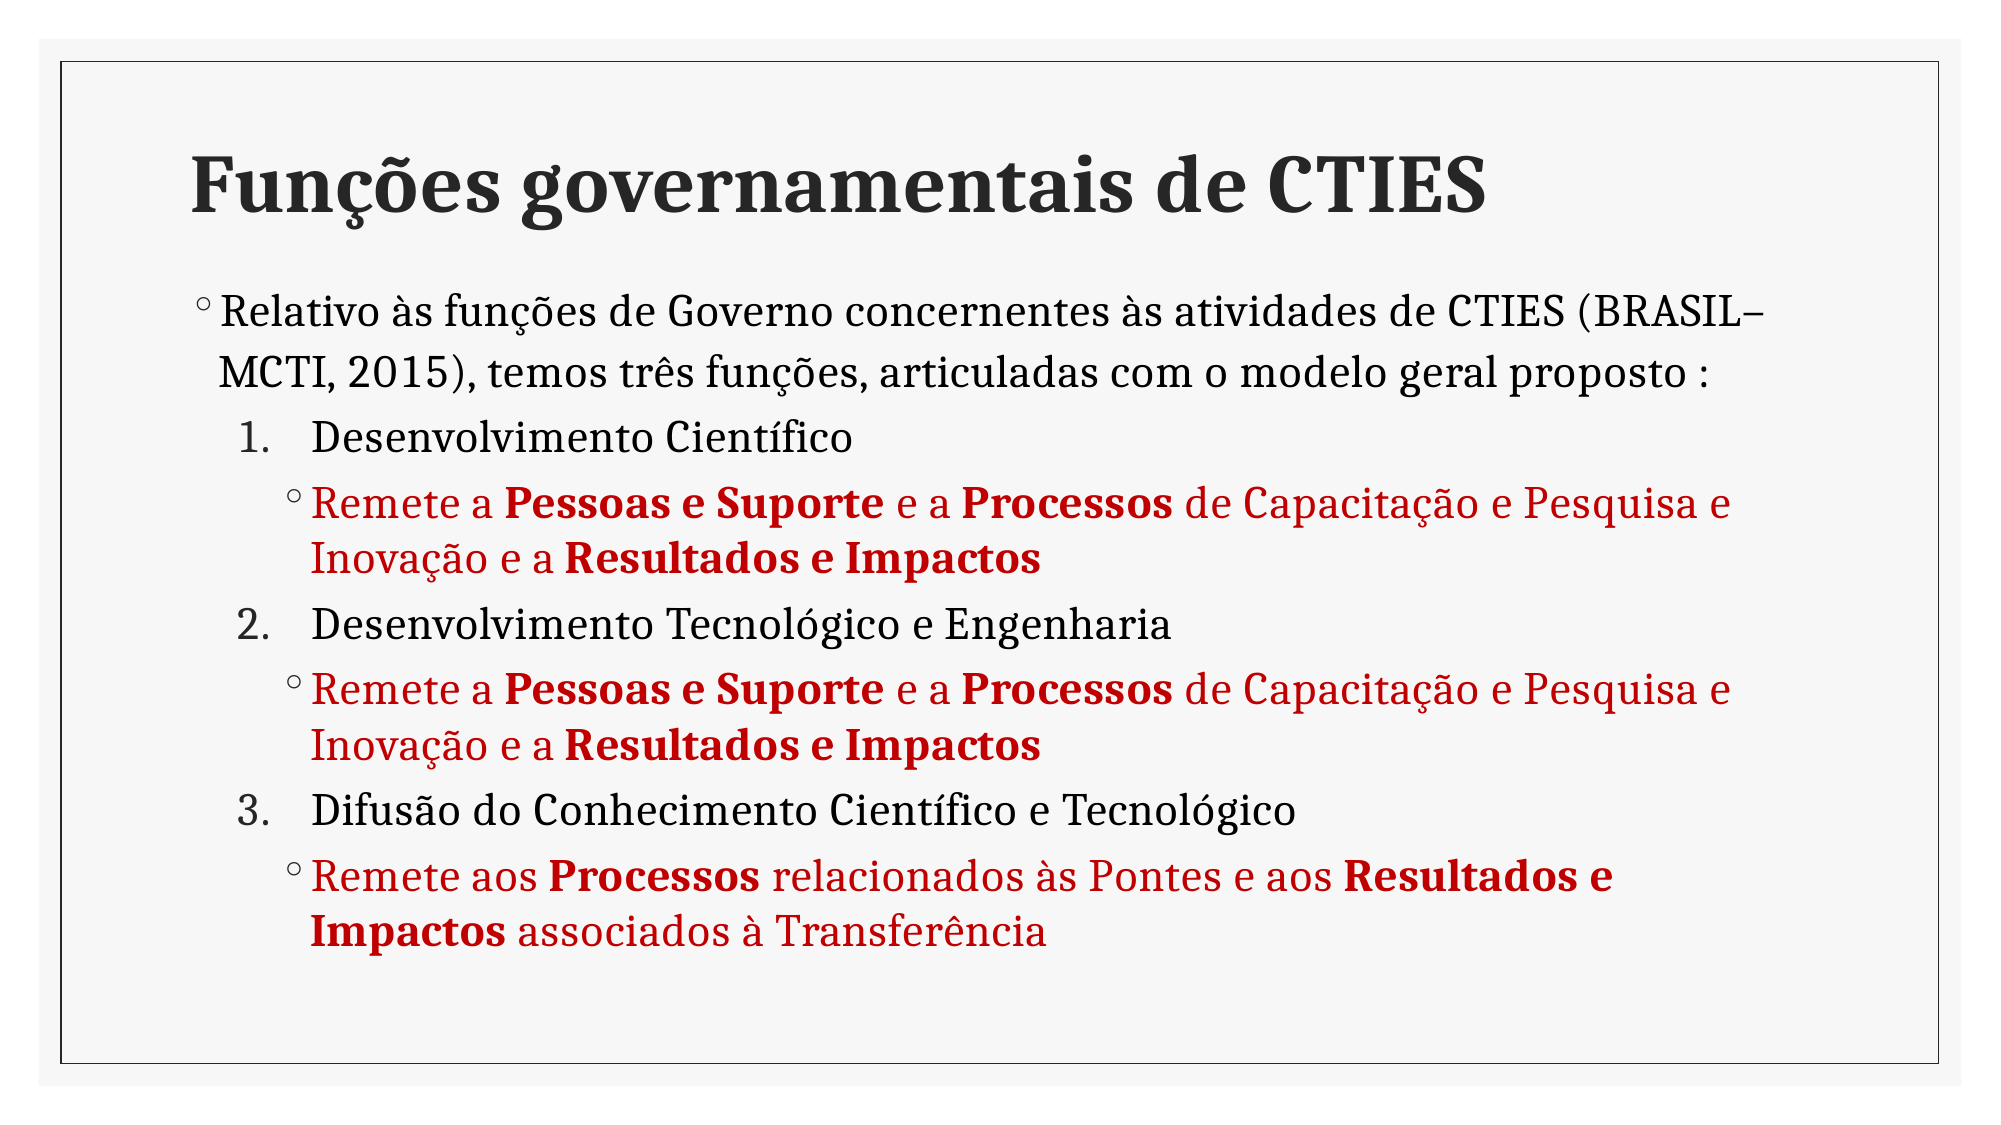

# Funções governamentais de CTIES
Relativo às funções de Governo concernentes às atividades de CTIES (BRASIL–MCTI, 2015), temos três funções, articuladas com o modelo geral proposto :
Desenvolvimento Científico
Remete a Pessoas e Suporte e a Processos de Capacitação e Pesquisa e Inovação e a Resultados e Impactos
Desenvolvimento Tecnológico e Engenharia
Remete a Pessoas e Suporte e a Processos de Capacitação e Pesquisa e Inovação e a Resultados e Impactos
Difusão do Conhecimento Científico e Tecnológico
Remete aos Processos relacionados às Pontes e aos Resultados e Impactos associados à Transferência